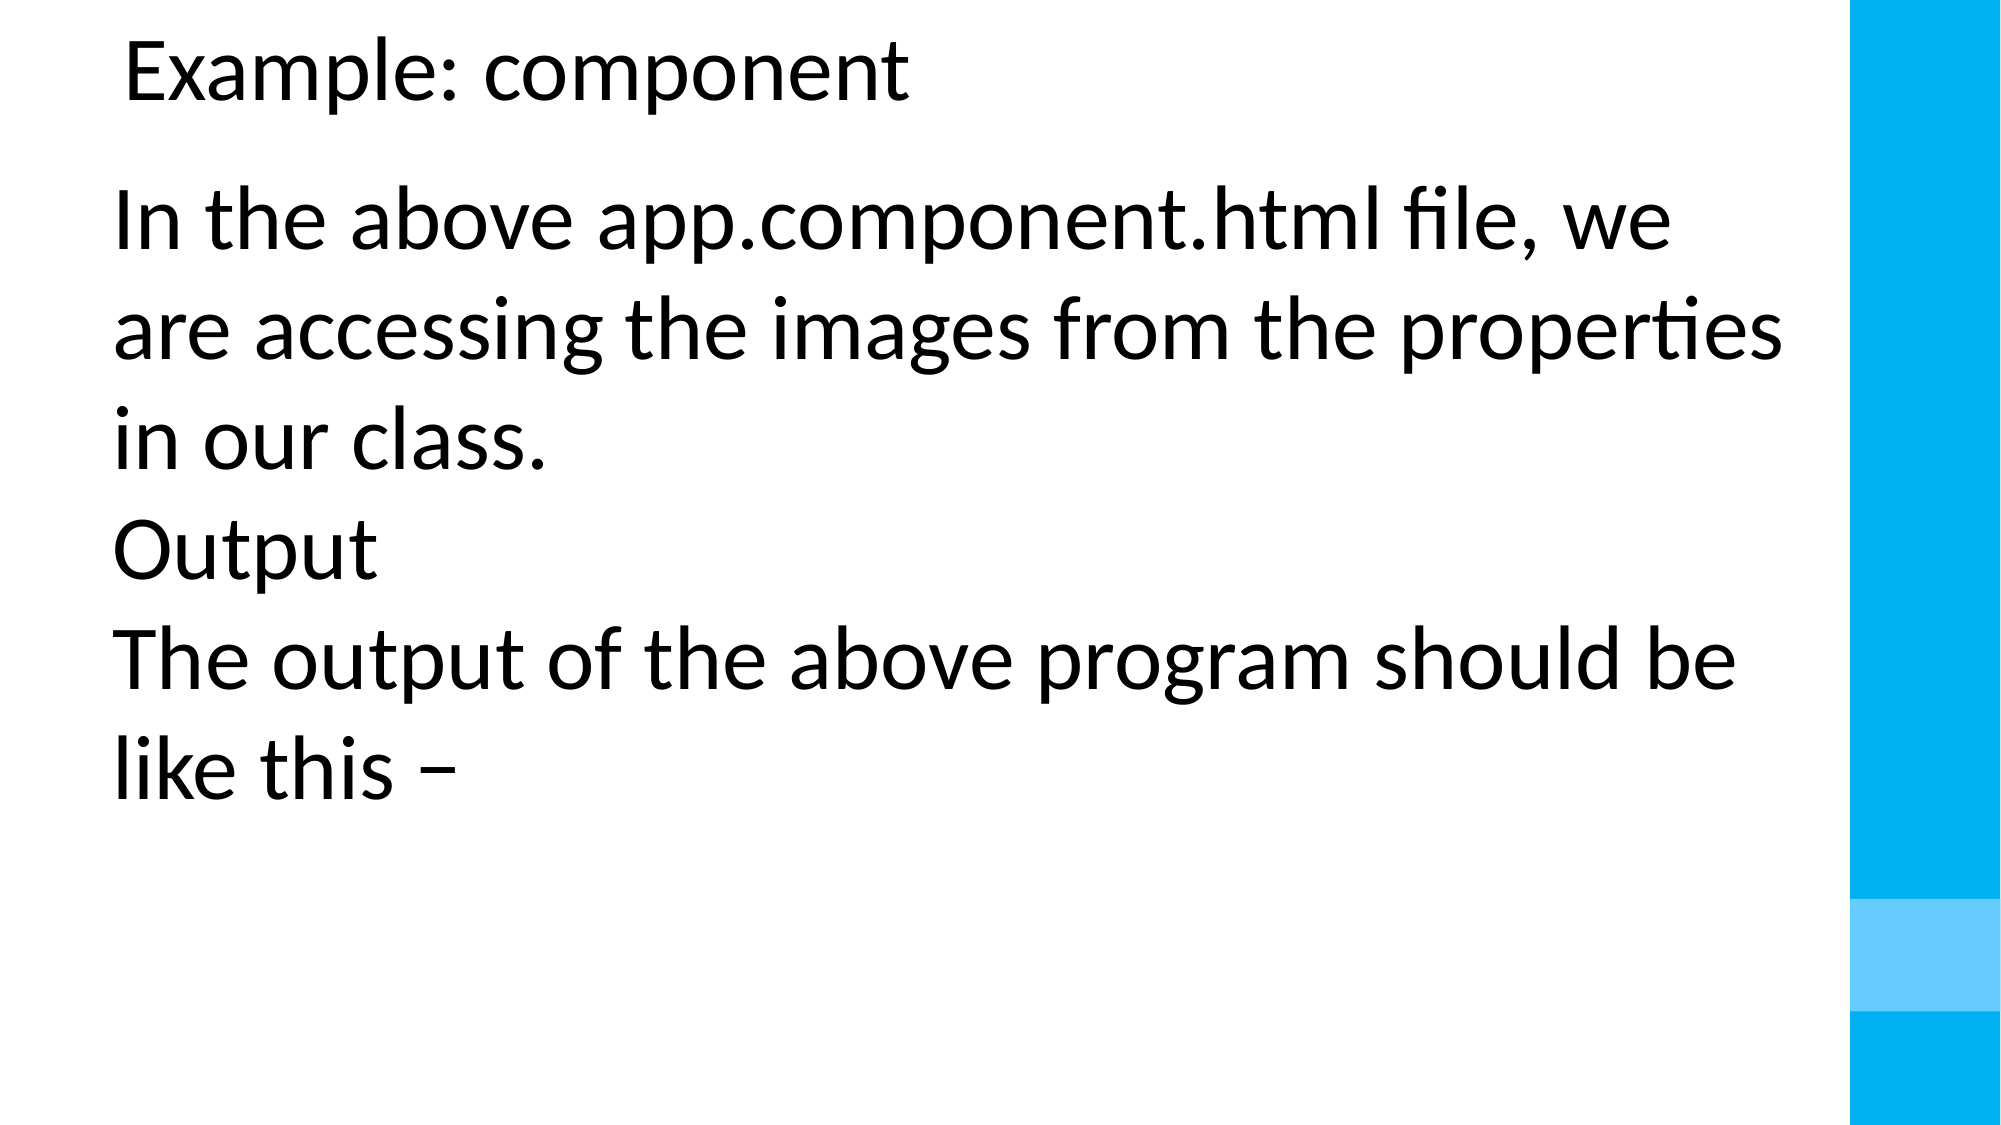

# Example: component
In the above app.component.html file, we are accessing the images from the properties in our class.
Output
The output of the above program should be like this −